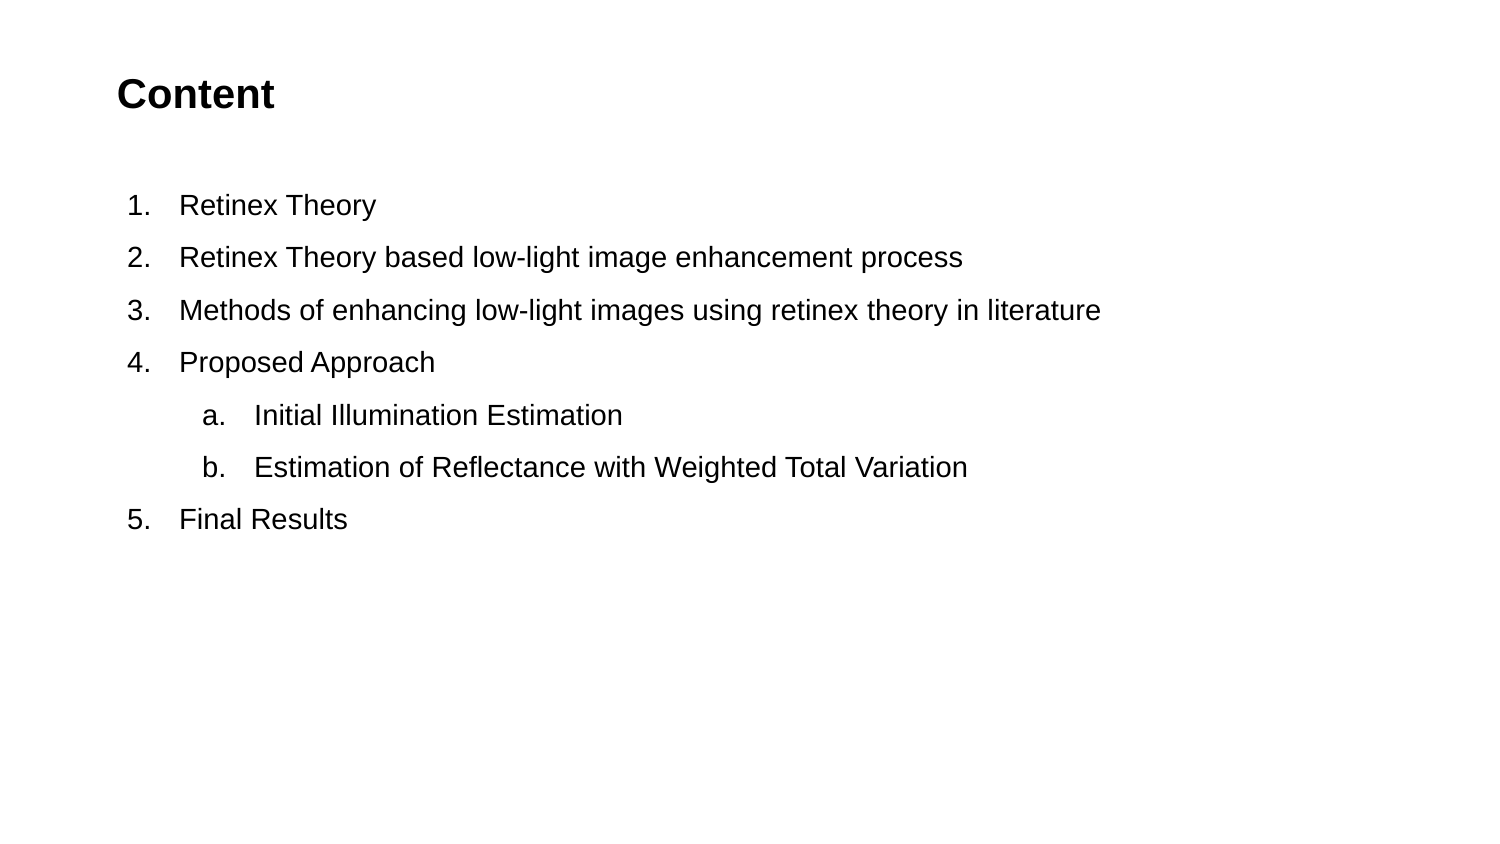

# Content
Retinex Theory
Retinex Theory based low-light image enhancement process
Methods of enhancing low-light images using retinex theory in literature
Proposed Approach
Initial Illumination Estimation
Estimation of Reflectance with Weighted Total Variation
Final Results